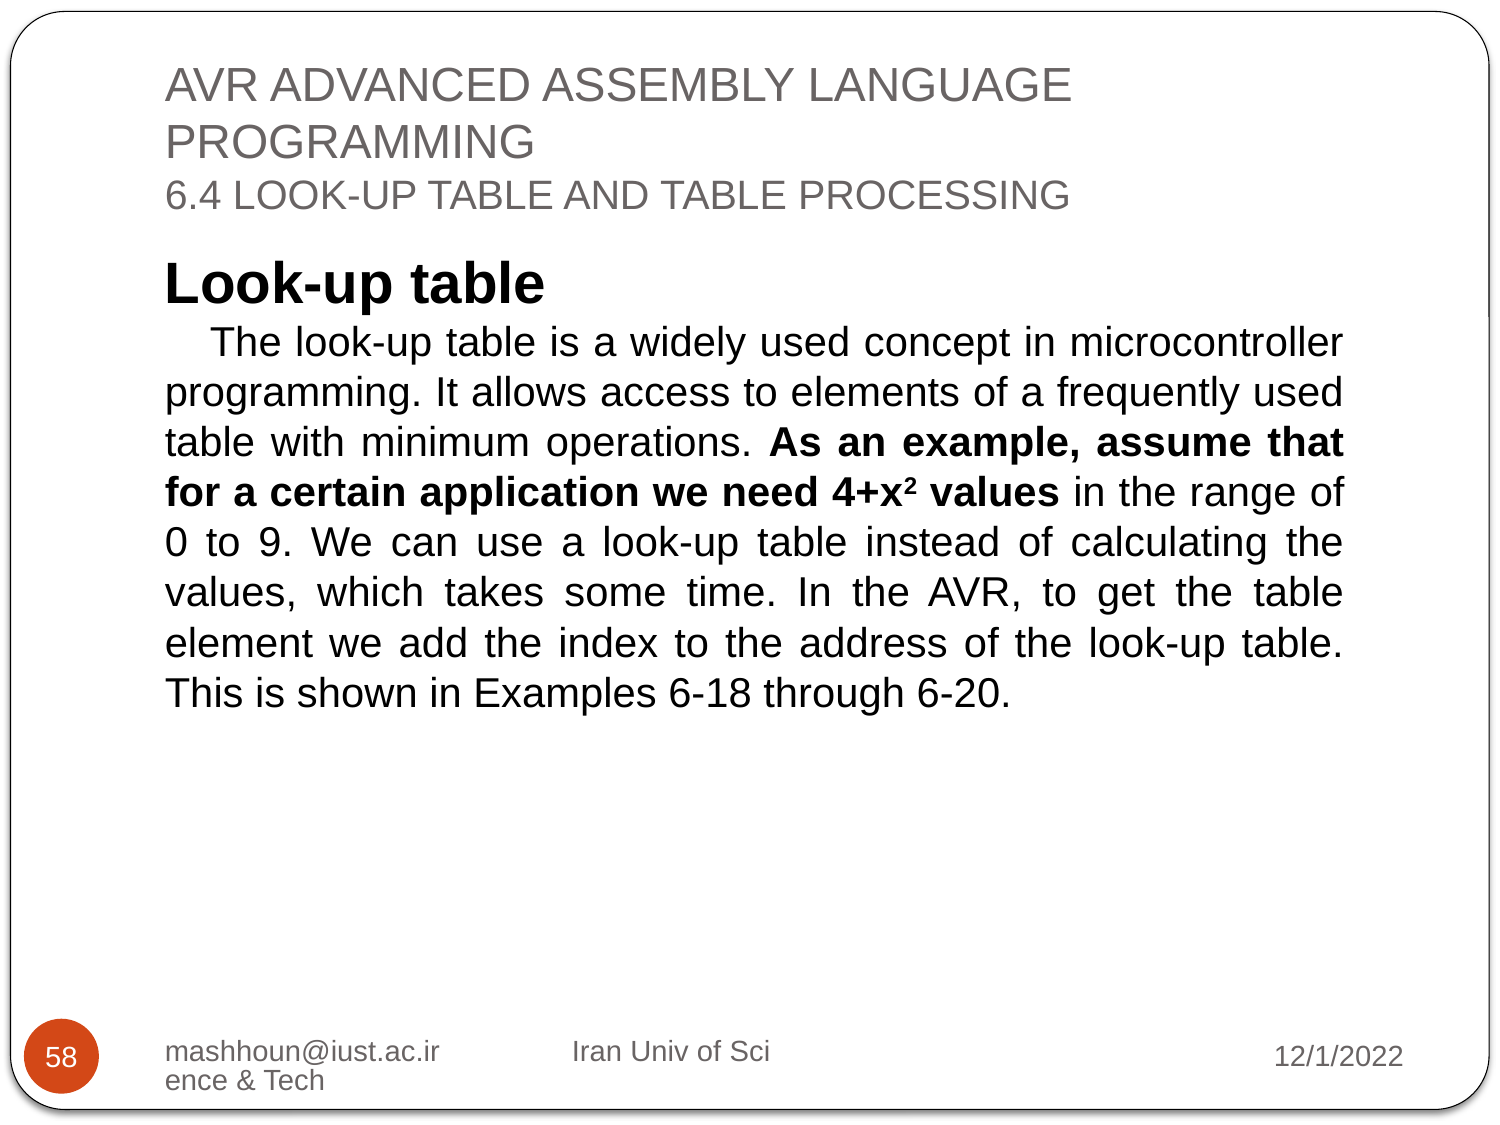

# AVR ADVANCED ASSEMBLY LANGUAGE PROGRAMMING 6.4 LOOK-UP TABLE AND TABLE PROCESSING
Look-up table
The look-up table is a widely used concept in microcontroller programming. It allows access to elements of a frequently used table with minimum operations. As an example, assume that for a certain application we need 4+x2 values in the range of 0 to 9. We can use a look-up table instead of calculating the values, which takes some time. In the AVR, to get the table element we add the index to the address of the look-up table. This is shown in Examples 6-18 through 6-20.

mashhoun@iust.ac.ir                Iran Univ of Science & Tech
12/1/2022
58